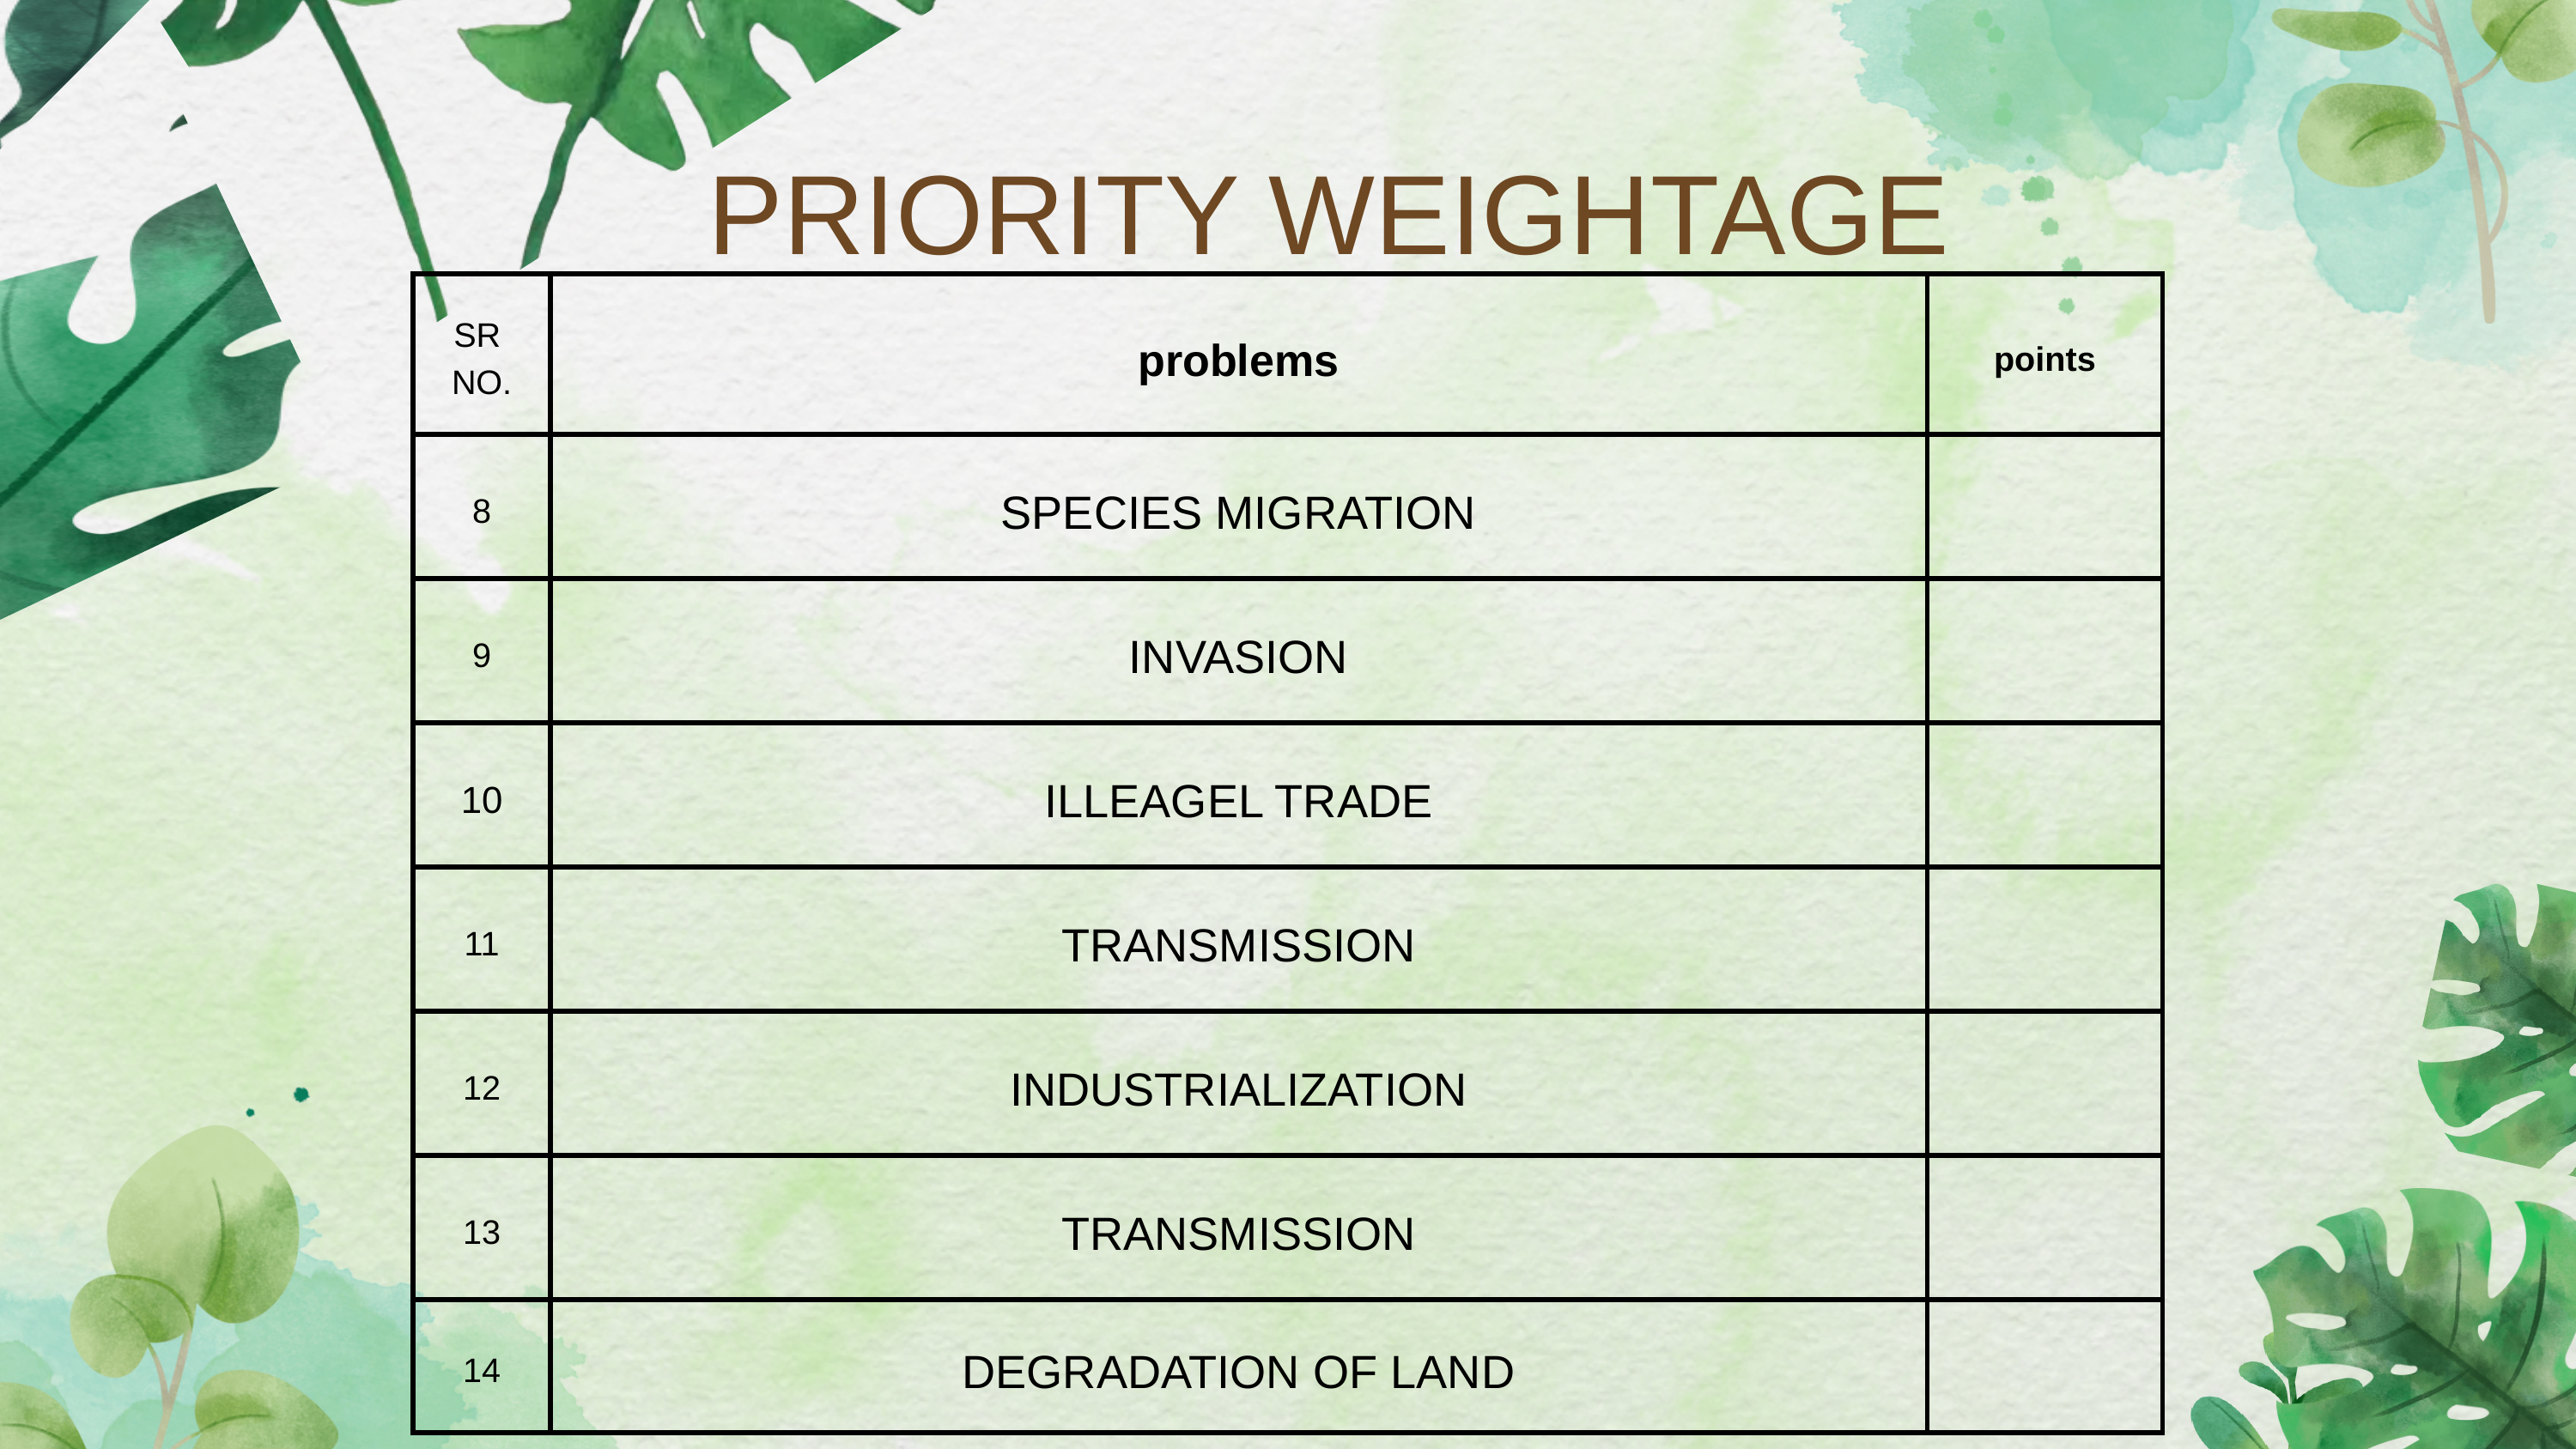

PRIORITY WEIGHTAGE
| SR NO. | problems | points |
| --- | --- | --- |
| 8 | SPECIES MIGRATION |  |
| 9 | INVASION |  |
| 10 | ILLEAGEL TRADE |  |
| 11 | TRANSMISSION |  |
| 12 | INDUSTRIALIZATION |  |
| 13 | TRANSMISSION |  |
| 14 | DEGRADATION OF LAND |  |